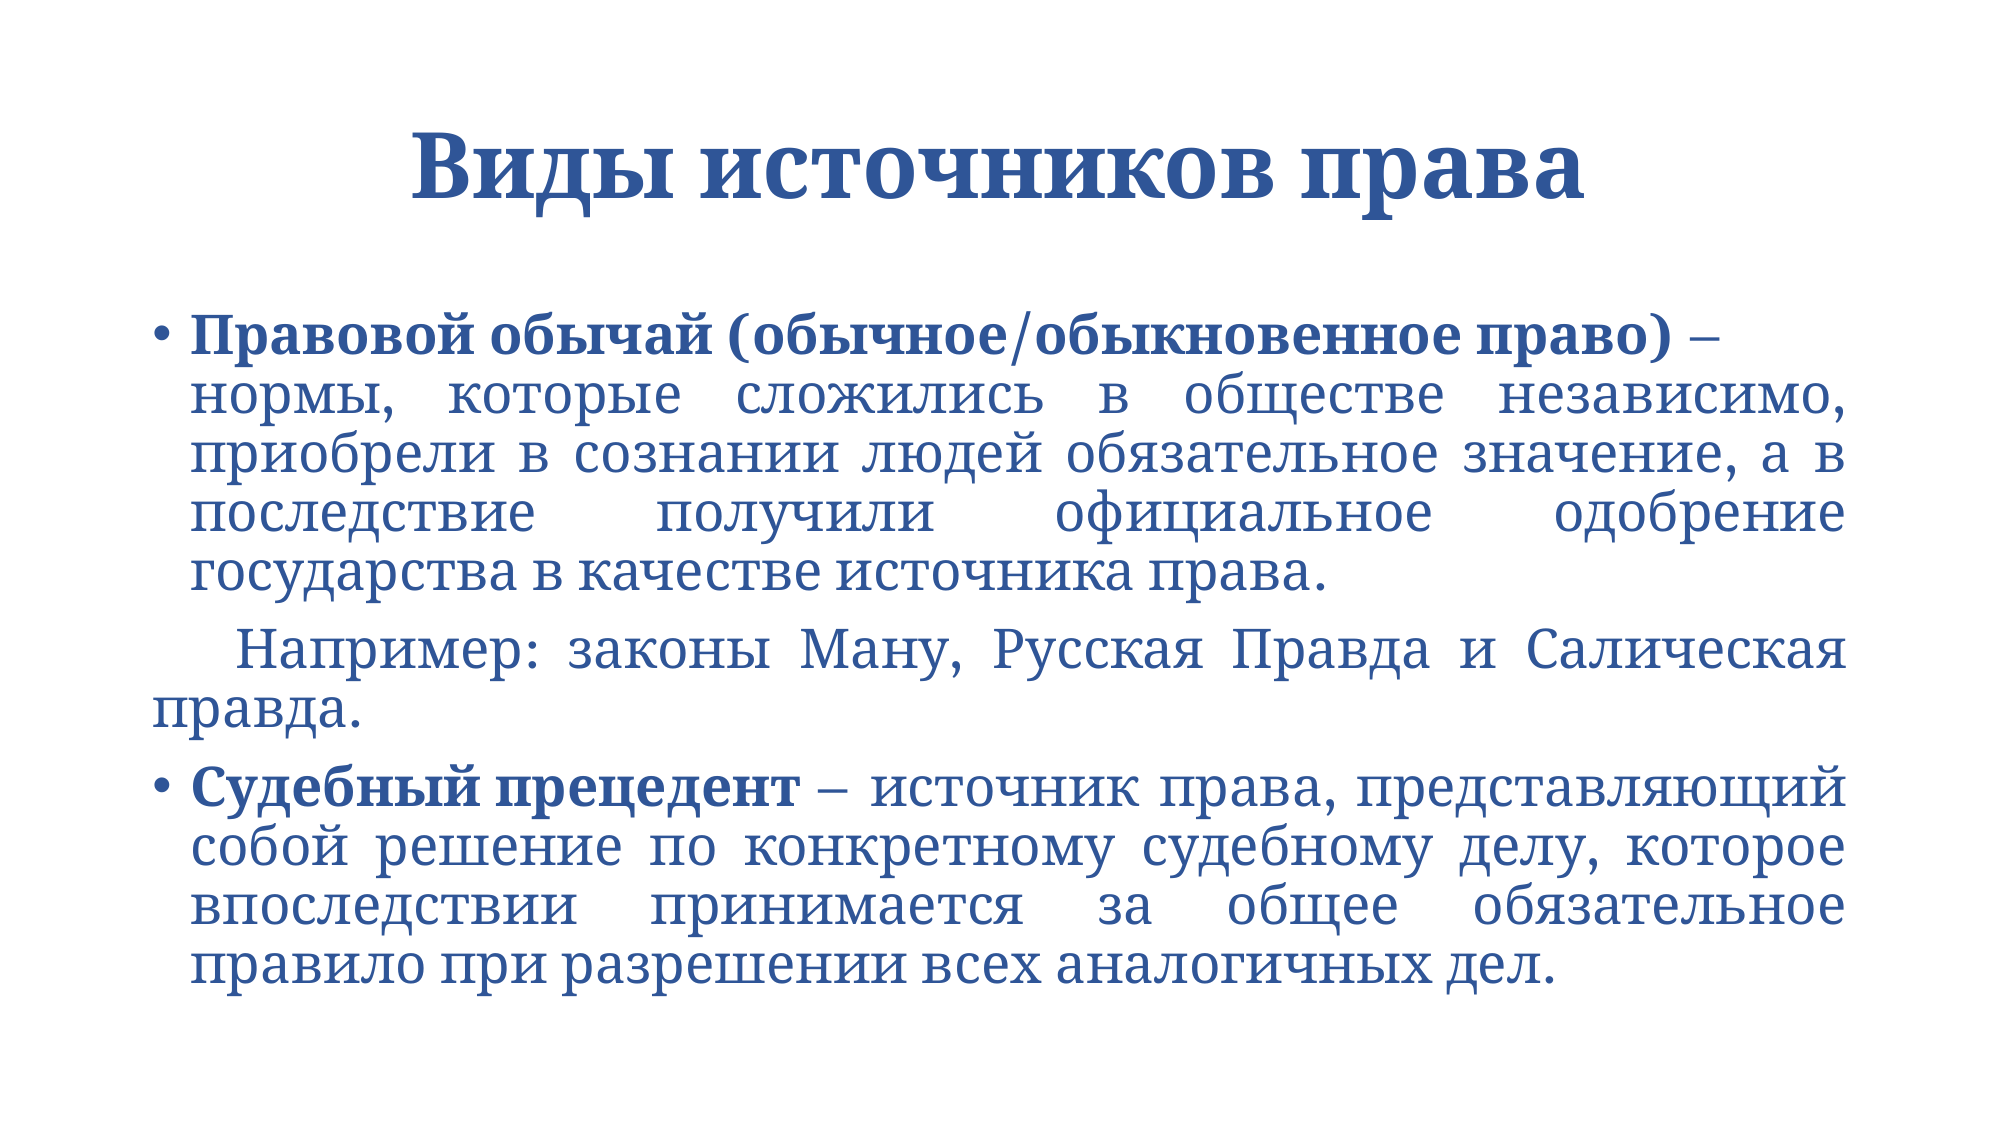

# Виды источников права
Правовой обычай (обычное/обыкновенное право) – нормы, которые сложились в обществе независимо, приобрели в сознании людей обязательное значение, а в последствие получили официальное одобрение государства в качестве источника права.
   Например: законы Ману, Русская Правда и Салическая правда.
Судебный прецедент – источник права, представляющий собой решение по конкретному судебному делу, которое впоследствии принимается за общее обязательное правило при разрешении всех аналогичных дел.